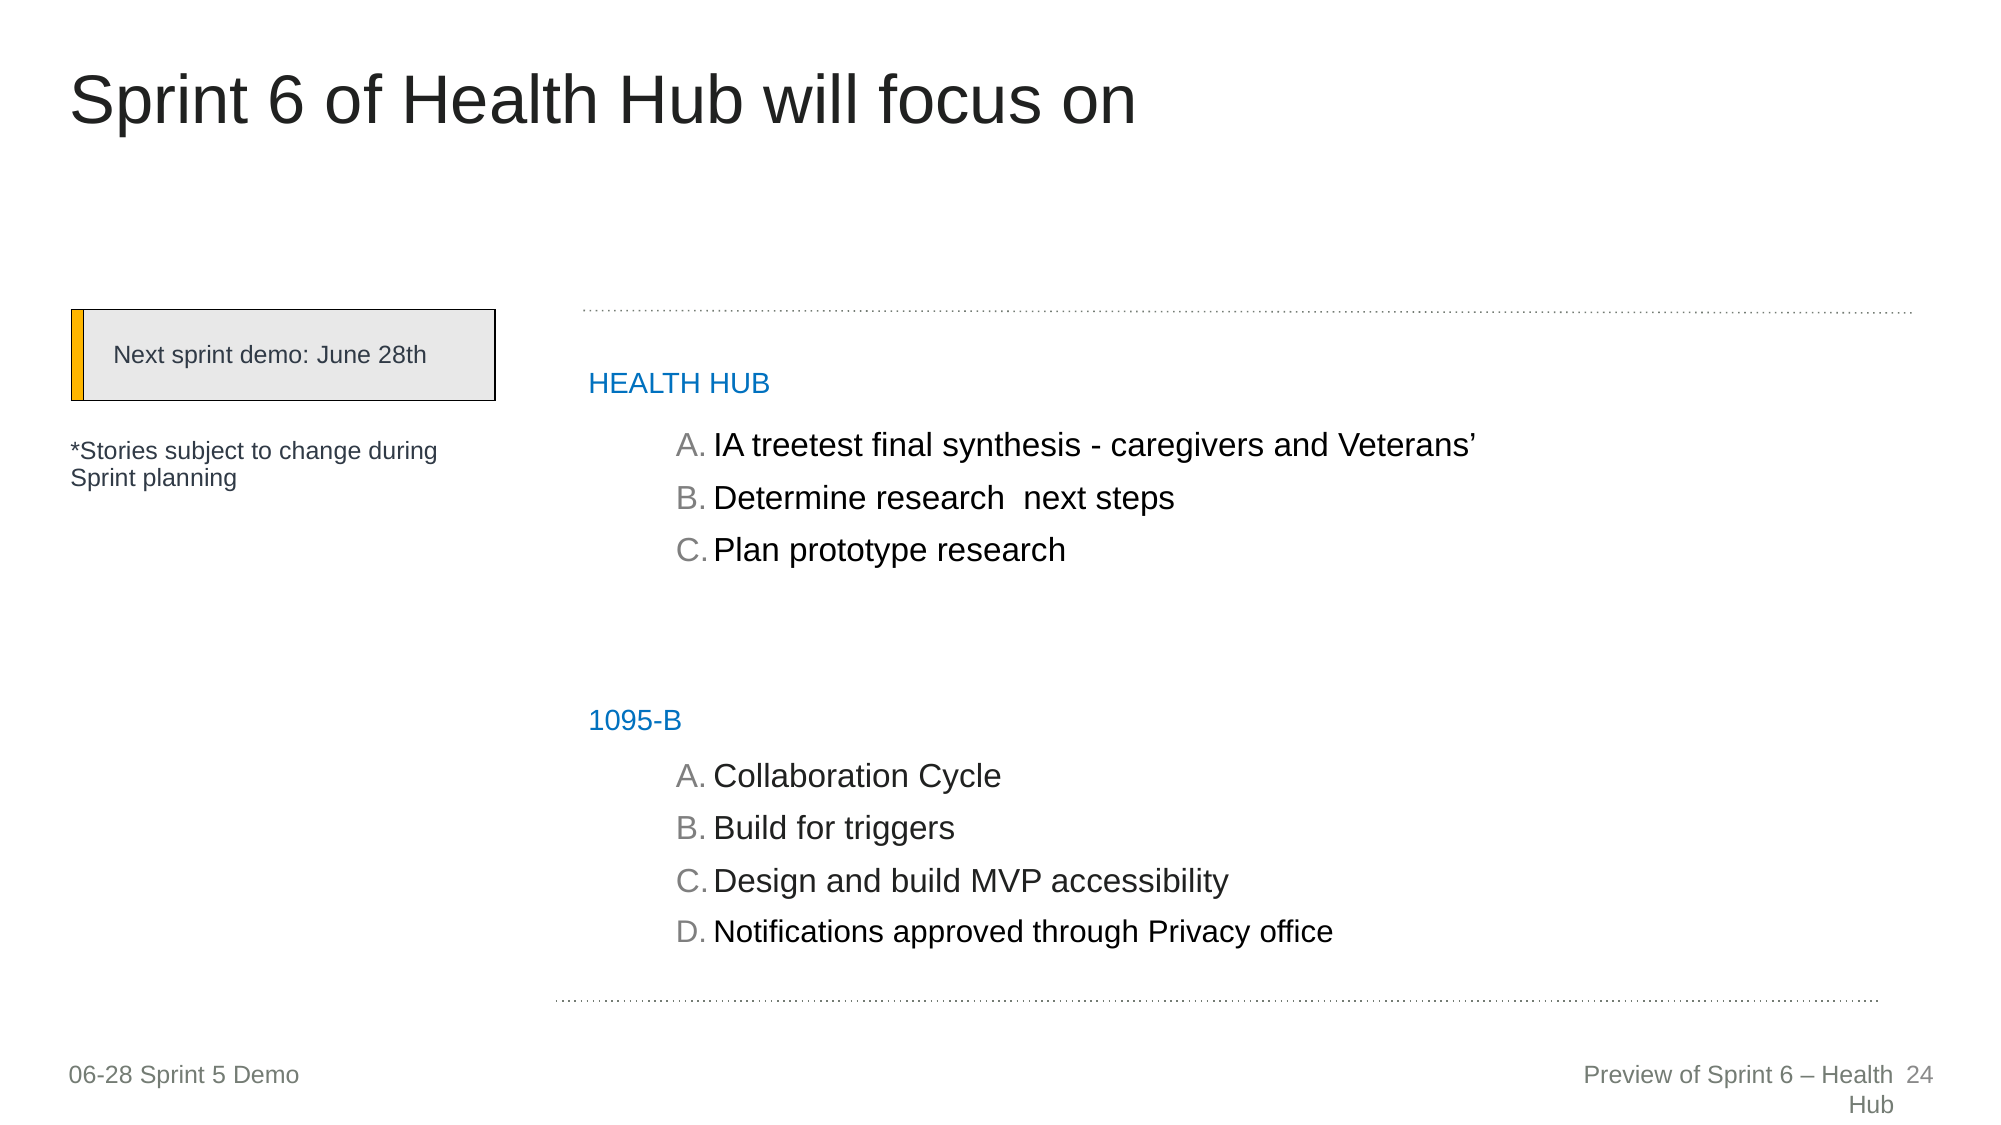

Sprint 6 of Health Hub will focus on
|  | Next sprint demo: June 28th |
| --- | --- |
HEALTH HUB
IA treetest final synthesis - caregivers and Veterans’
Determine research  next steps
Plan prototype research
*Stories subject to change during Sprint planning
1095-B
Collaboration Cycle
Build for triggers
Design and build MVP accessibility
Notifications approved through Privacy office
24
06-28 Sprint 5 Demo
Preview of Sprint 6 – Health Hub